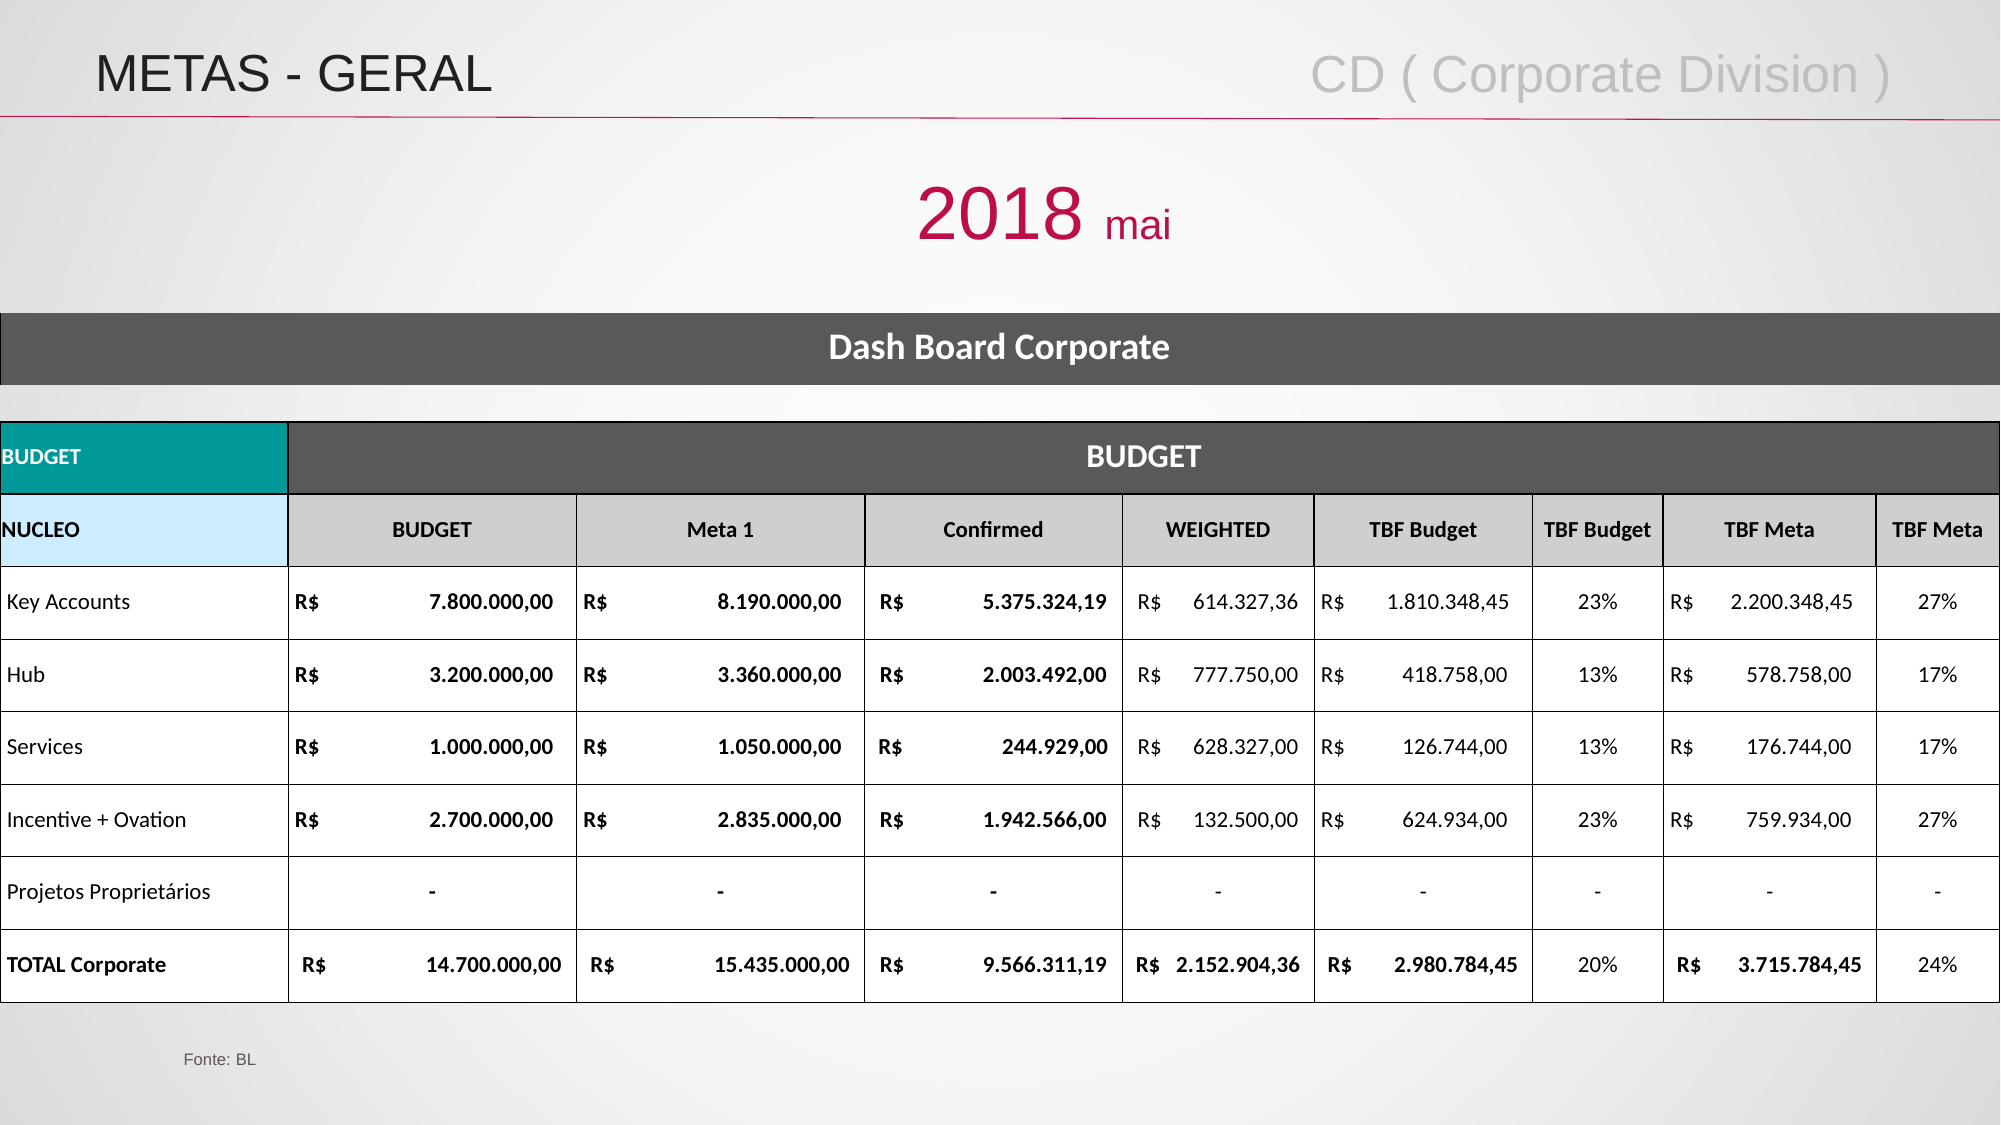

CD ( Corporate Division )
METAS - GERAL
2018 mai
| Dash Board Corporate |  |  |  |  |  |  |  |  |
| --- | --- | --- | --- | --- | --- | --- | --- | --- |
|  |  |  |  |  |  |  |  |  |
| BUDGET | BUDGET |  |  |  |  |  |  |  |
| NUCLEO | BUDGET | Meta 1 | Confirmed | WEIGHTED | TBF Budget | TBF Budget | TBF Meta | TBF Meta |
| Key Accounts | R$ 7.800.000,00 | R$ 8.190.000,00 | R$ 5.375.324,19 | R$ 614.327,36 | R$ 1.810.348,45 | 23% | R$ 2.200.348,45 | 27% |
| Hub | R$ 3.200.000,00 | R$ 3.360.000,00 | R$ 2.003.492,00 | R$ 777.750,00 | R$ 418.758,00 | 13% | R$ 578.758,00 | 17% |
| Services | R$ 1.000.000,00 | R$ 1.050.000,00 | R$ 244.929,00 | R$ 628.327,00 | R$ 126.744,00 | 13% | R$ 176.744,00 | 17% |
| Incentive + Ovation | R$ 2.700.000,00 | R$ 2.835.000,00 | R$ 1.942.566,00 | R$ 132.500,00 | R$ 624.934,00 | 23% | R$ 759.934,00 | 27% |
| Projetos Proprietários | - | - | - | - | - | - | - | - |
| TOTAL Corporate | R$ 14.700.000,00 | R$ 15.435.000,00 | R$ 9.566.311,19 | R$ 2.152.904,36 | R$ 2.980.784,45 | 20% | R$ 3.715.784,45 | 24% |
Fonte: BL